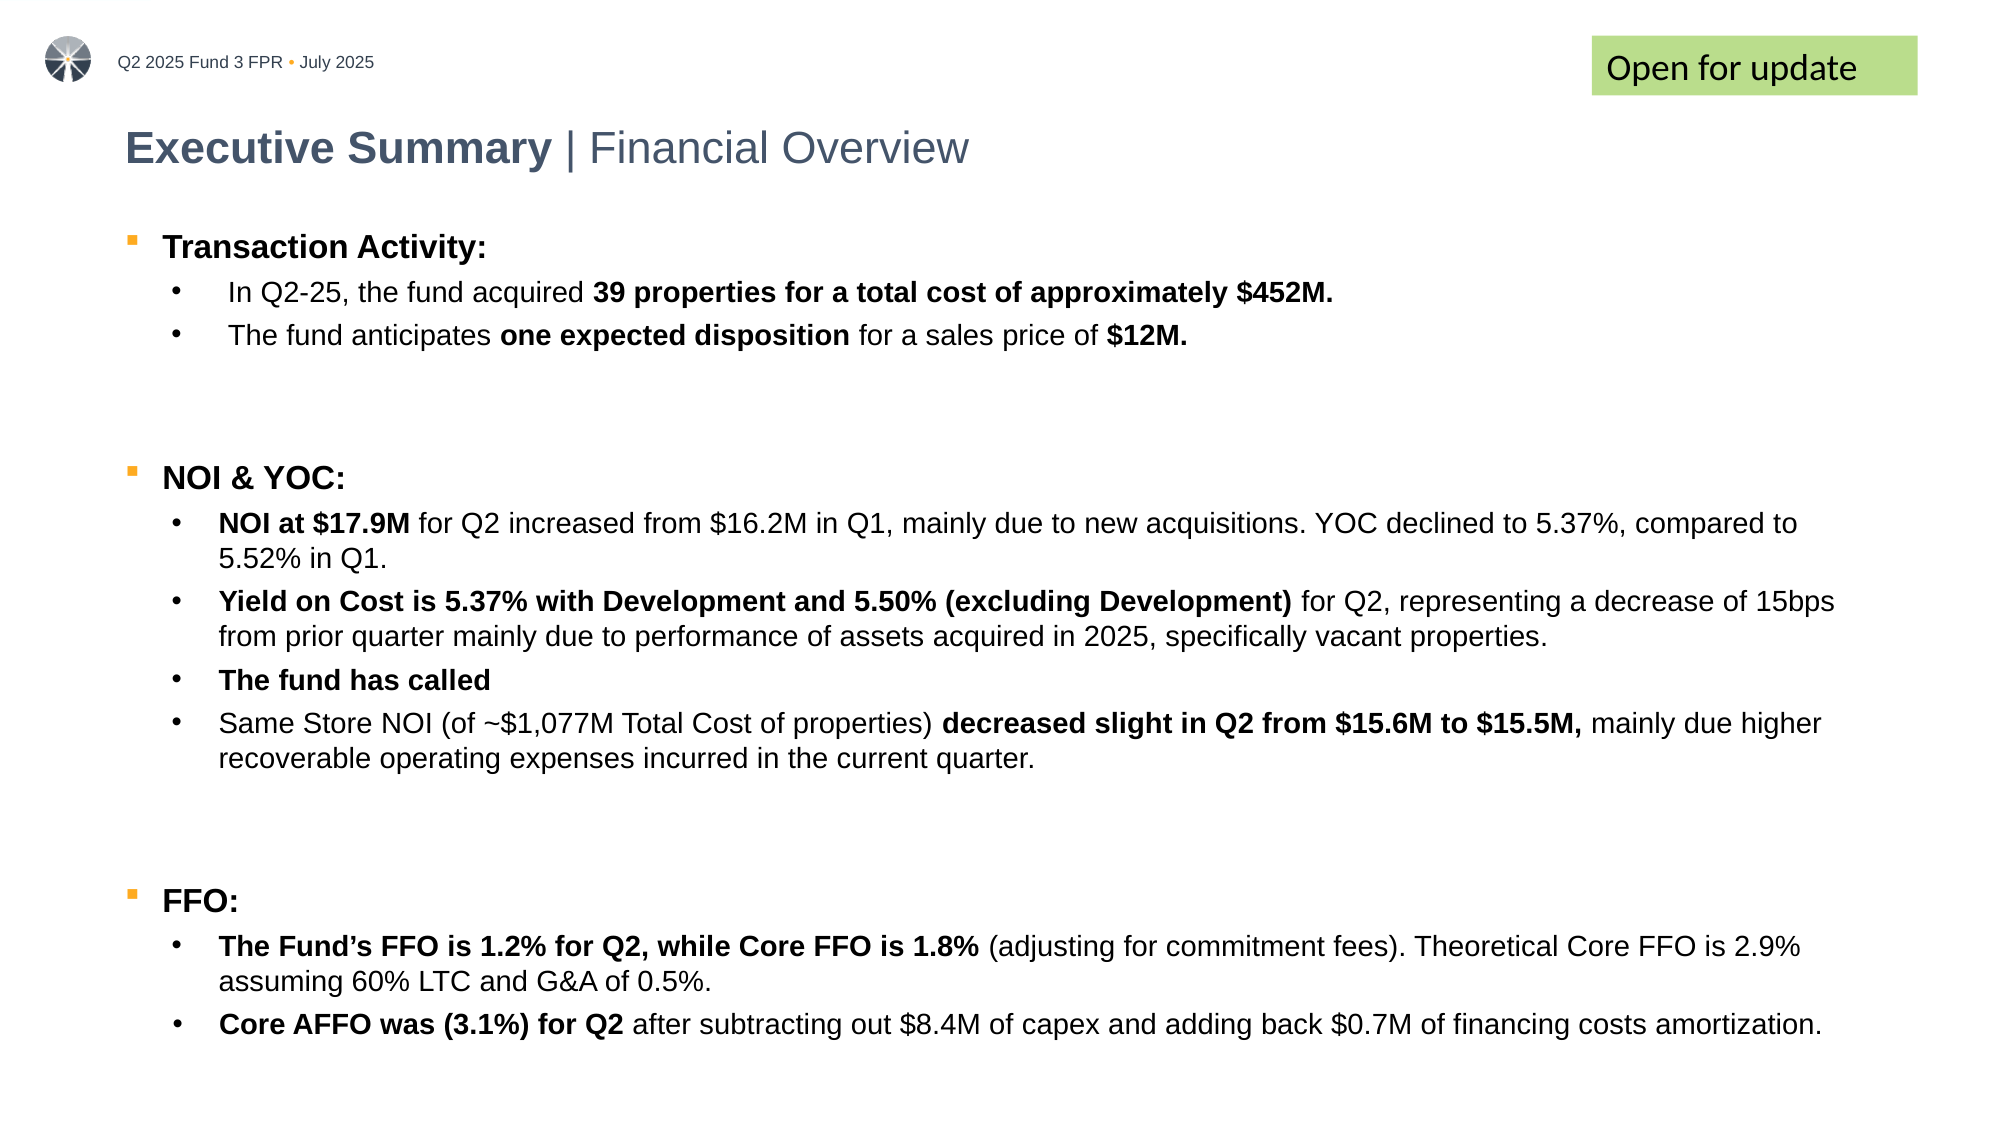

Open for update
# Executive Summary | Financial Overview
Transaction Activity:
In Q2-25, the fund acquired 39 properties for a total cost of approximately $452M.
The fund anticipates one expected disposition for a sales price of $12M.

NOI & YOC:
NOI at $17.9M for Q2 increased from $16.2M in Q1, mainly due to new acquisitions. YOC declined to 5.37%, compared to 5.52% in Q1.
Yield on Cost is 5.37% with Development and 5.50% (excluding Development) for Q2, representing a decrease of 15bps from prior quarter mainly due to performance of assets acquired in 2025, specifically vacant properties.
The fund has called
Same Store NOI (of ~$1,077M Total Cost of properties) decreased slight in Q2 from $15.6M to $15.5M, mainly due higher recoverable operating expenses incurred in the current quarter.

FFO:
The Fund’s FFO is 1.2% for Q2, while Core FFO is 1.8% (adjusting for commitment fees). Theoretical Core FFO is 2.9% assuming 60% LTC and G&A of 0.5%.
Core AFFO was (3.1%) for Q2 after subtracting out $8.4M of capex and adding back $0.7M of financing costs amortization.